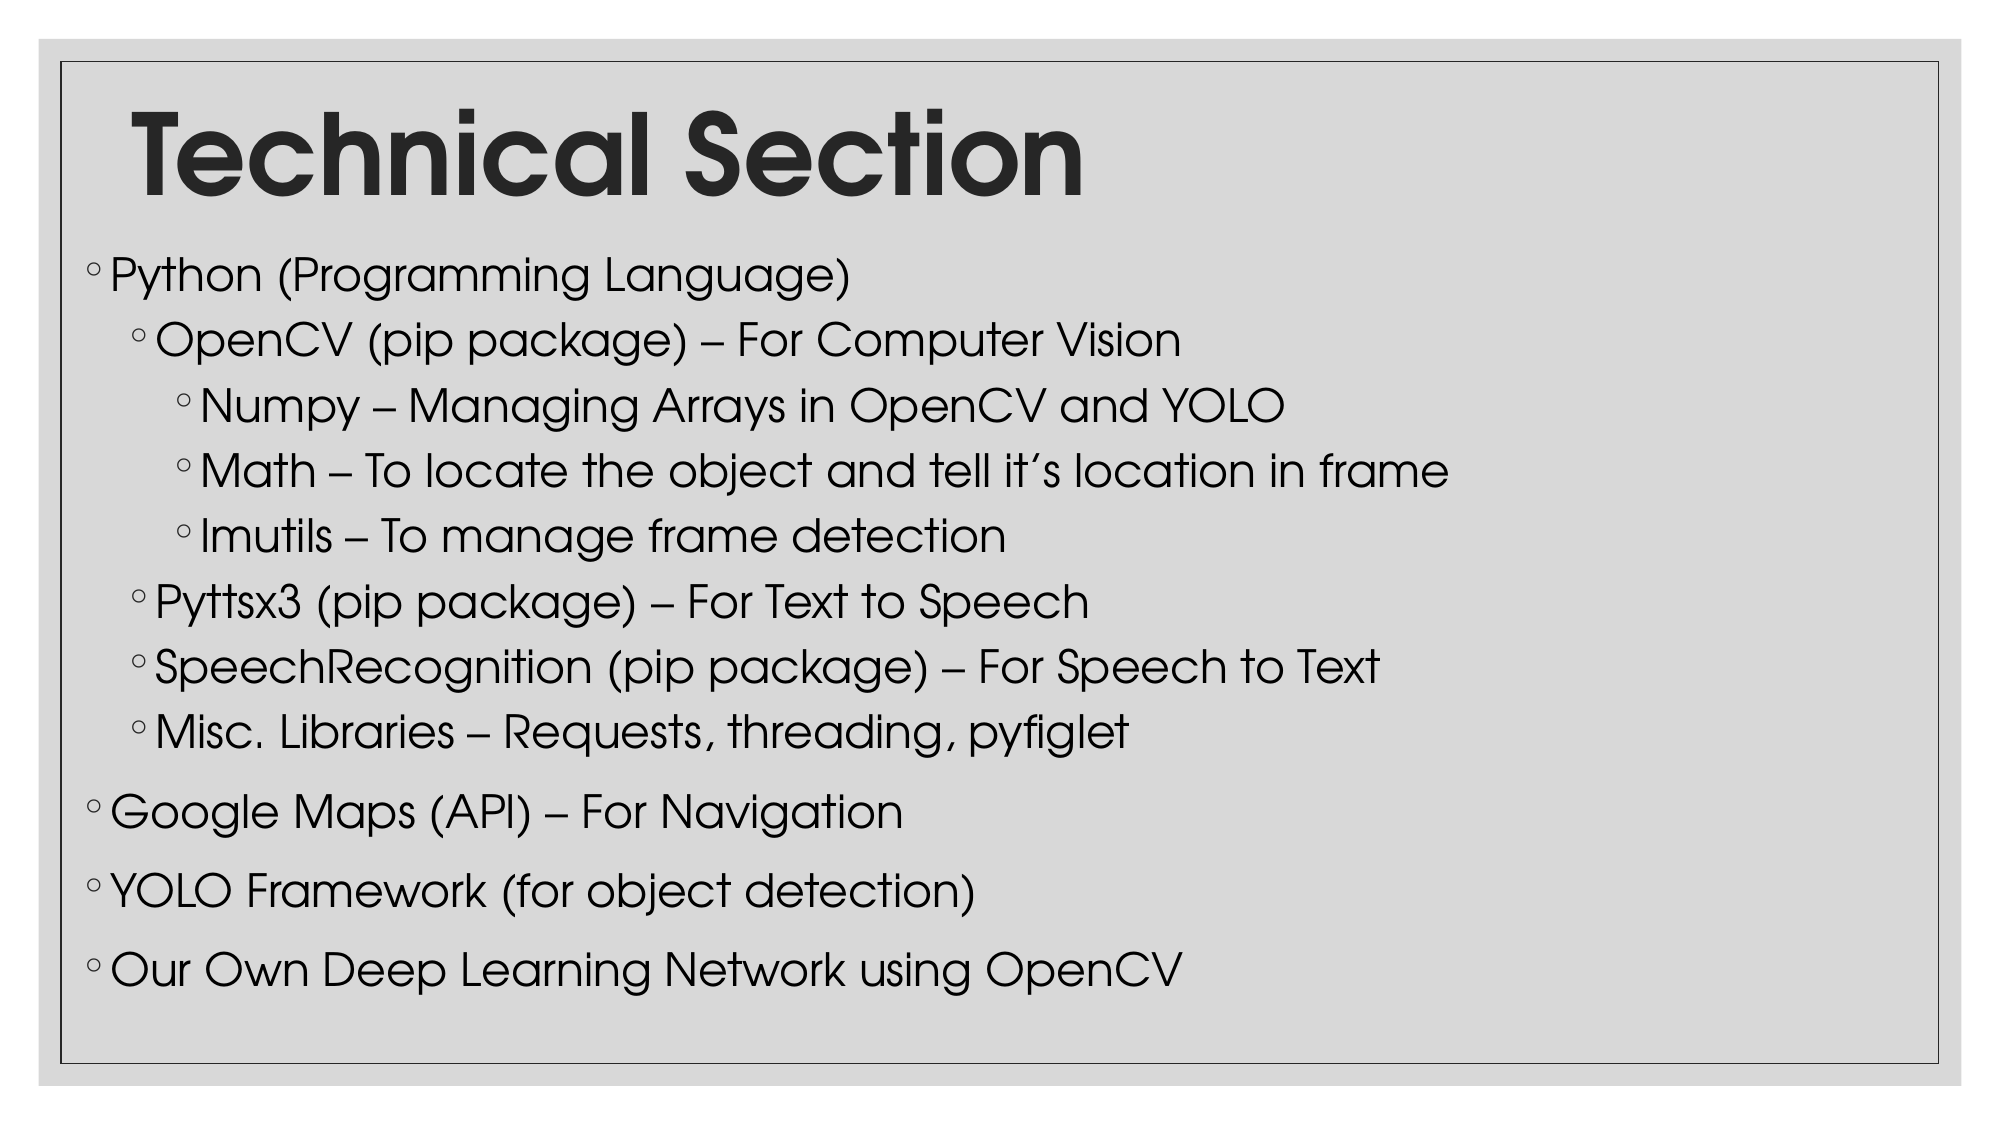

# Technical Section
Python (Programming Language)
OpenCV (pip package) – For Computer Vision
Numpy – Managing Arrays in OpenCV and YOLO
Math – To locate the object and tell it’s location in frame
Imutils – To manage frame detection
Pyttsx3 (pip package) – For Text to Speech
SpeechRecognition (pip package) – For Speech to Text
Misc. Libraries – Requests, threading, pyfiglet
Google Maps (API) – For Navigation
YOLO Framework (for object detection)
Our Own Deep Learning Network using OpenCV